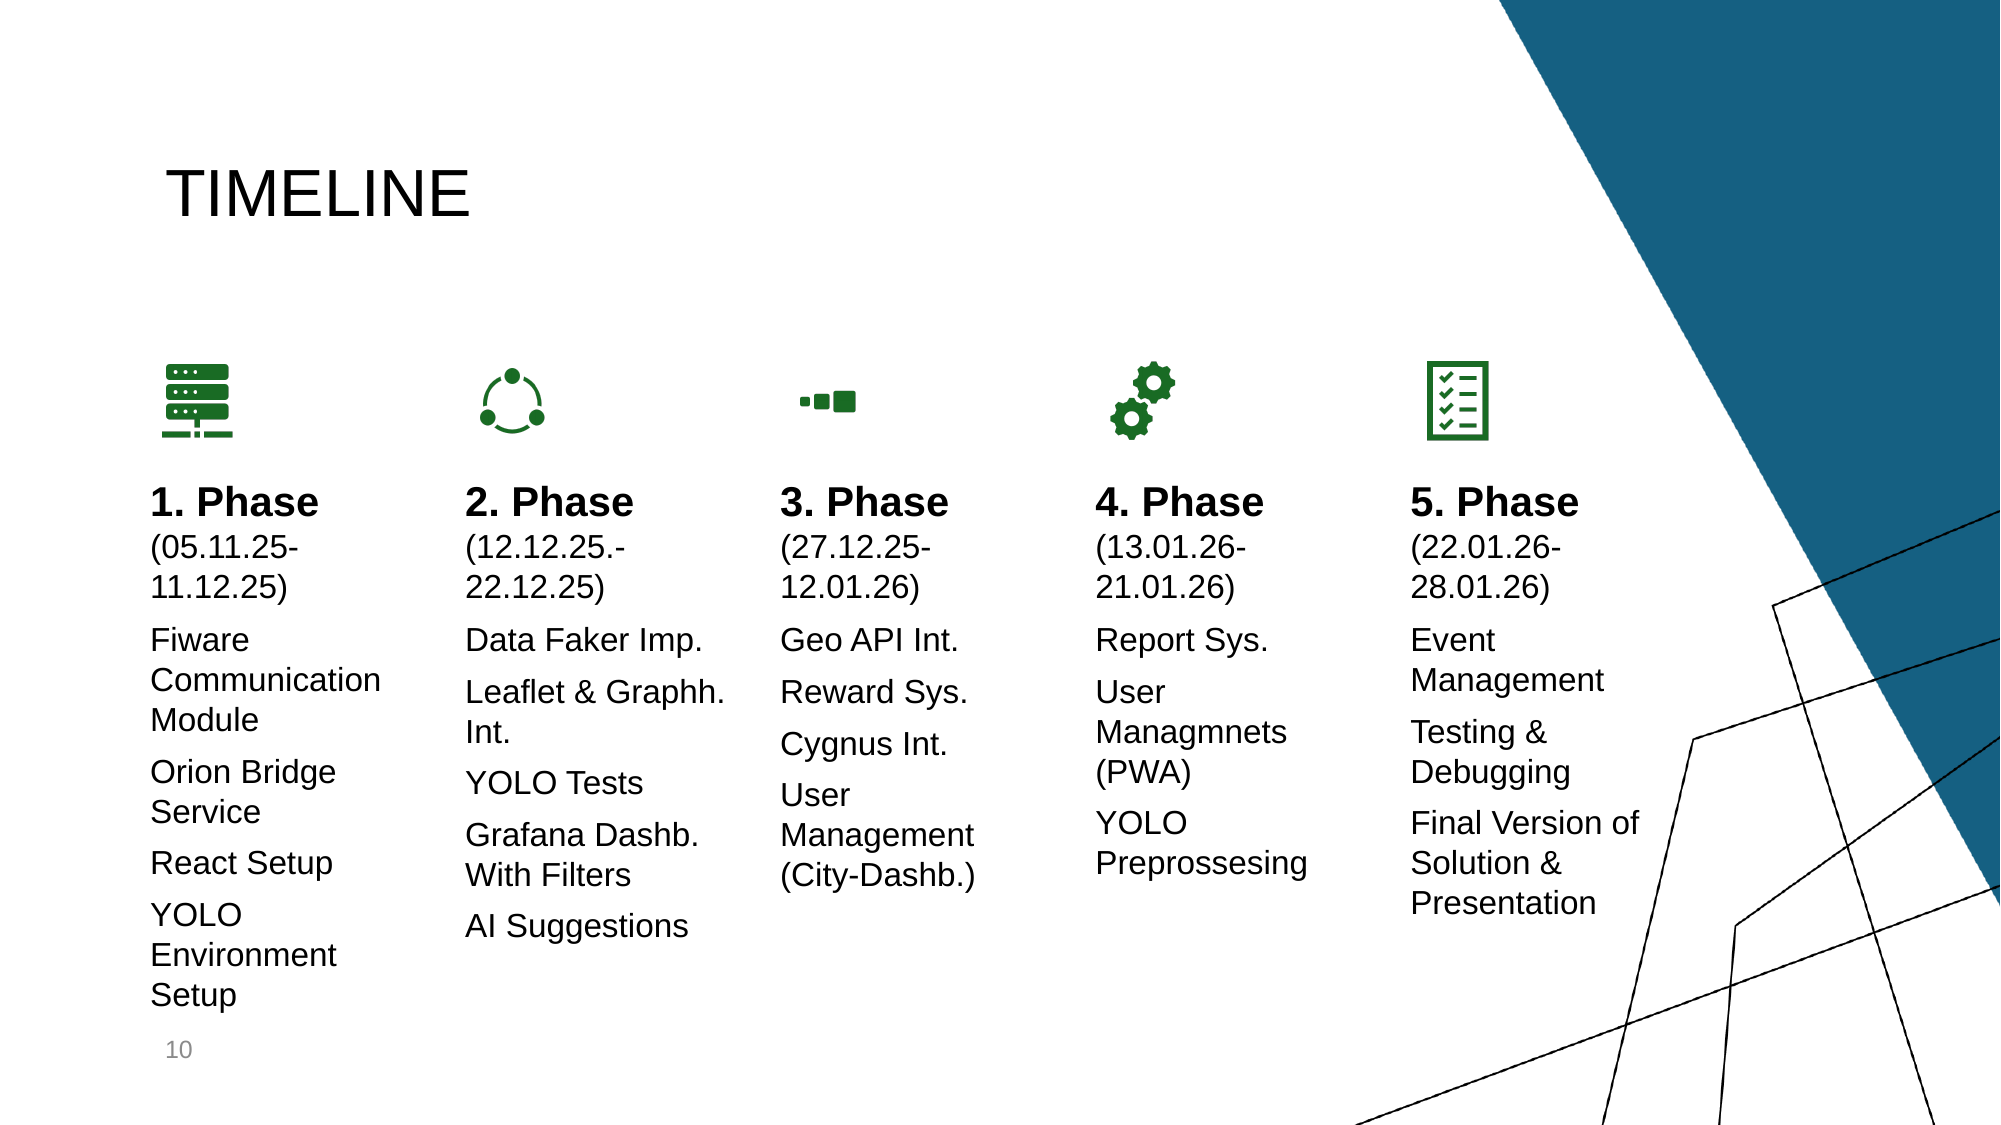

# Timeline
1. Phase (05.11.25-11.12.25)
Fiware Communication Module
Orion Bridge Service
React Setup
YOLO Environment Setup
2. Phase (12.12.25.-22.12.25)
Data Faker Imp.
Leaflet & Graphh. Int.
YOLO Tests
Grafana Dashb. With Filters
AI Suggestions
3. Phase (27.12.25-12.01.26)
Geo API Int.
Reward Sys.
Cygnus Int.
User Management (City-Dashb.)
4. Phase (13.01.26-21.01.26)
Report Sys.
User Managmnets (PWA)
YOLO Preprossesing
5. Phase (22.01.26-28.01.26)
Event Management
Testing & Debugging
Final Version of Solution & Presentation
10